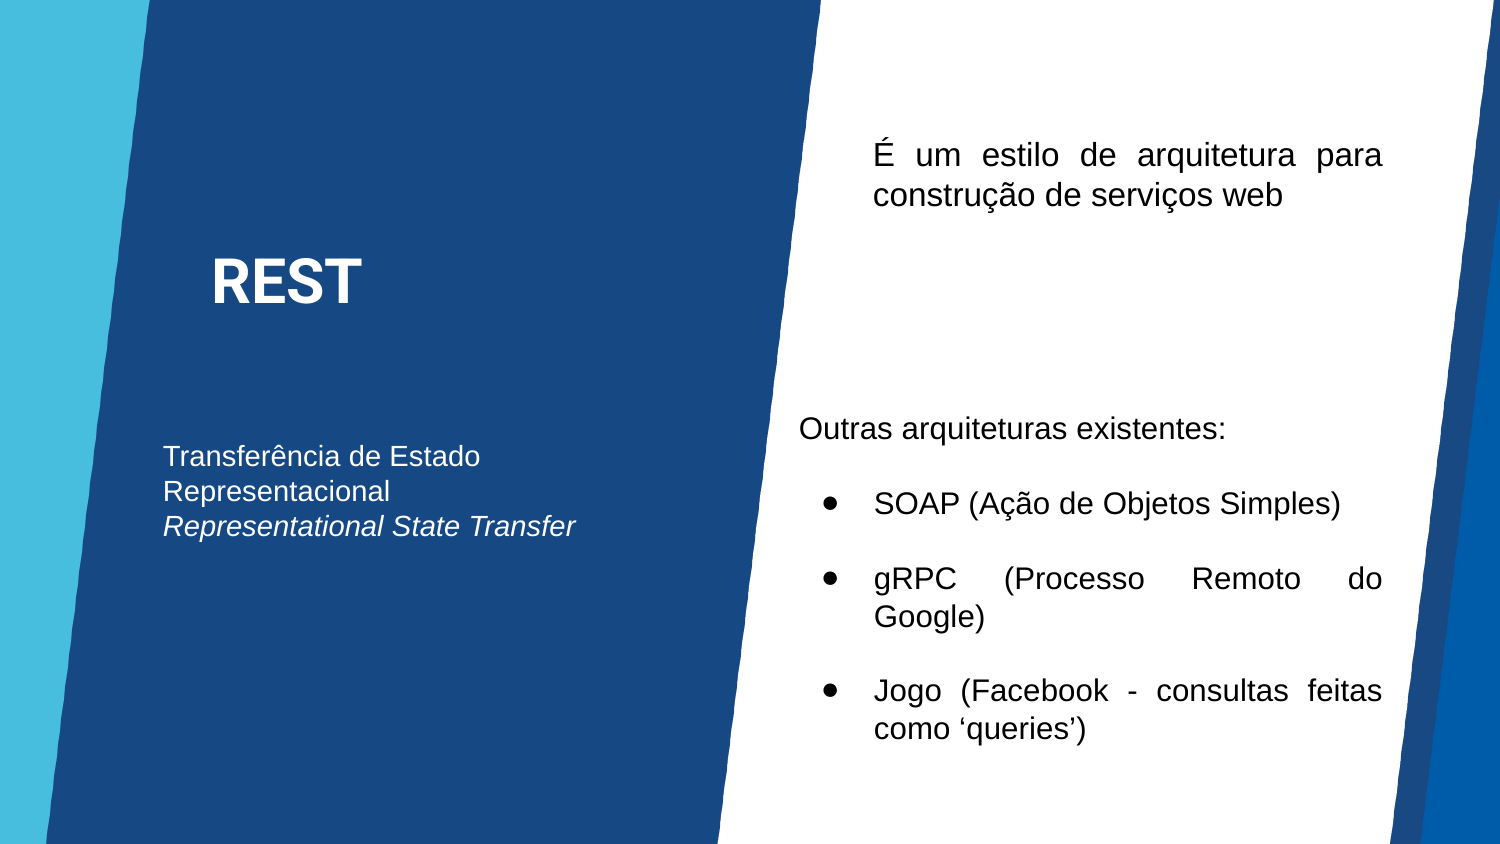

# REST
É um estilo de arquitetura para construção de serviços web
Outras arquiteturas existentes:

SOAP (Ação de Objetos Simples)

gRPC (Processo Remoto do Google)

Jogo (Facebook - consultas feitas como ‘queries’)
Transferência de Estado Representacional
Representational State Transfer